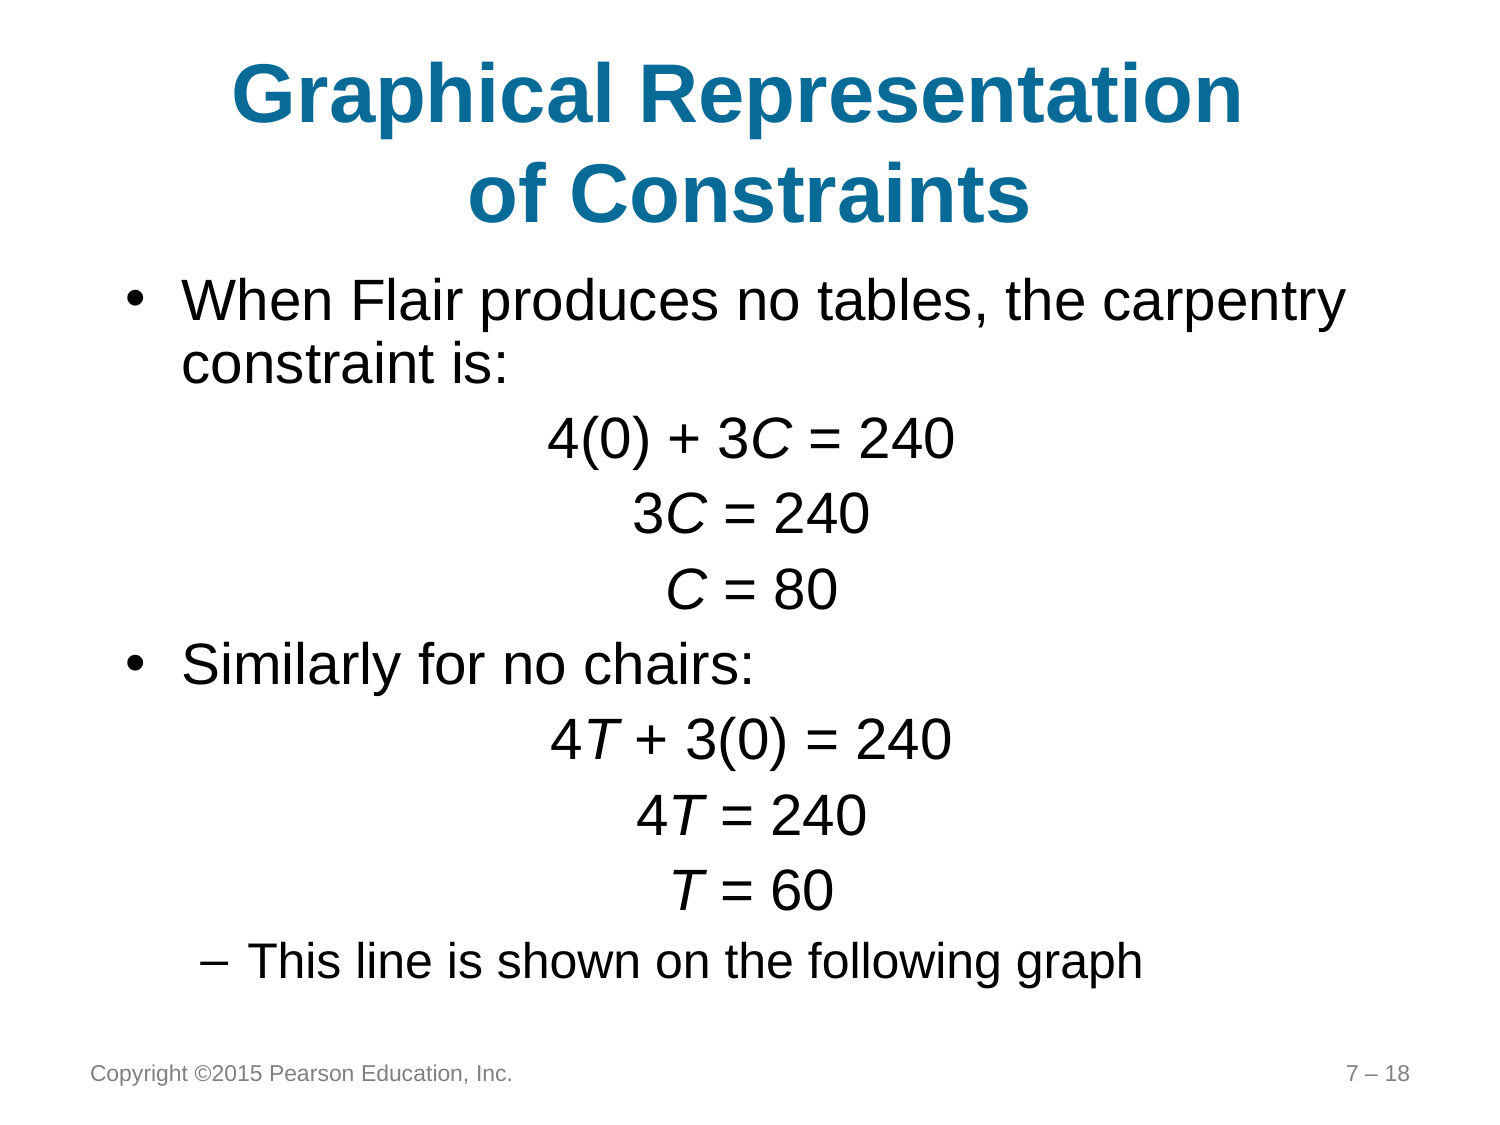

# Graphical Representation of Constraints
When Flair produces no tables, the carpentry constraint is:
4(0) + 3C = 240
3C = 240
C = 80
Similarly for no chairs:
4T + 3(0) = 240
4T = 240
T = 60
This line is shown on the following graph
Copyright ©2015 Pearson Education, Inc.
7 – 18